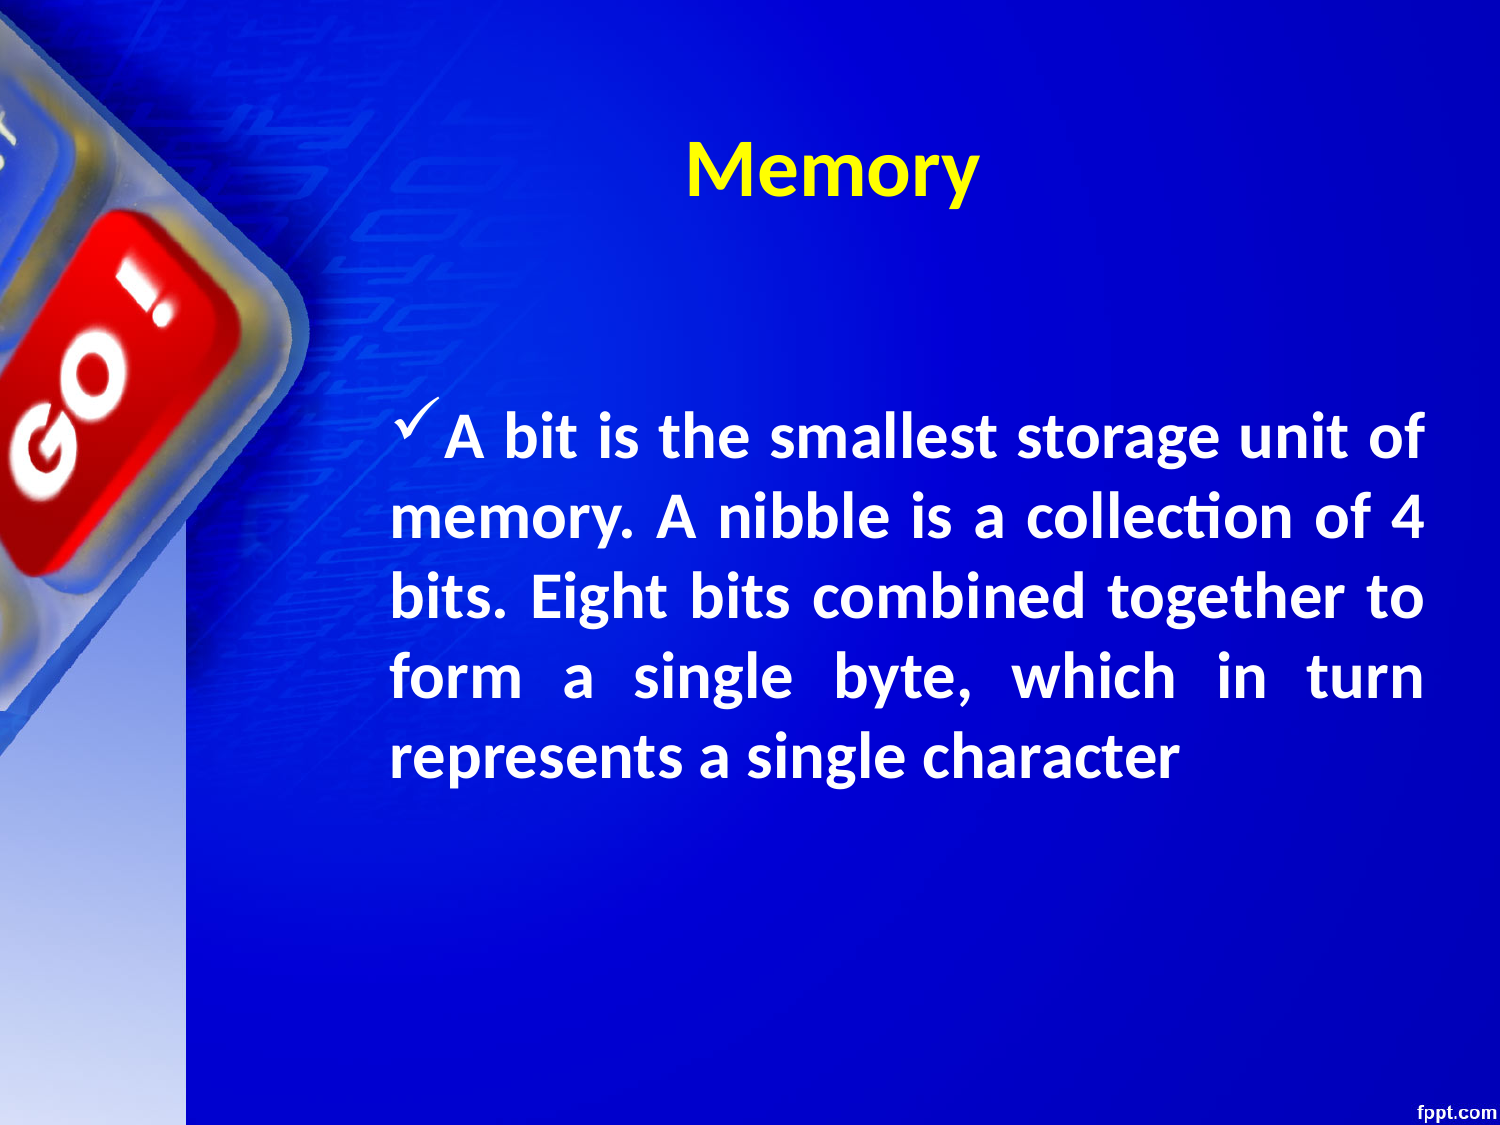

Memory

A bit is the smallest storage unit of memory. A nibble is a collection of 4 bits. Eight bits combined together to form a single byte, which in turn represents a single character